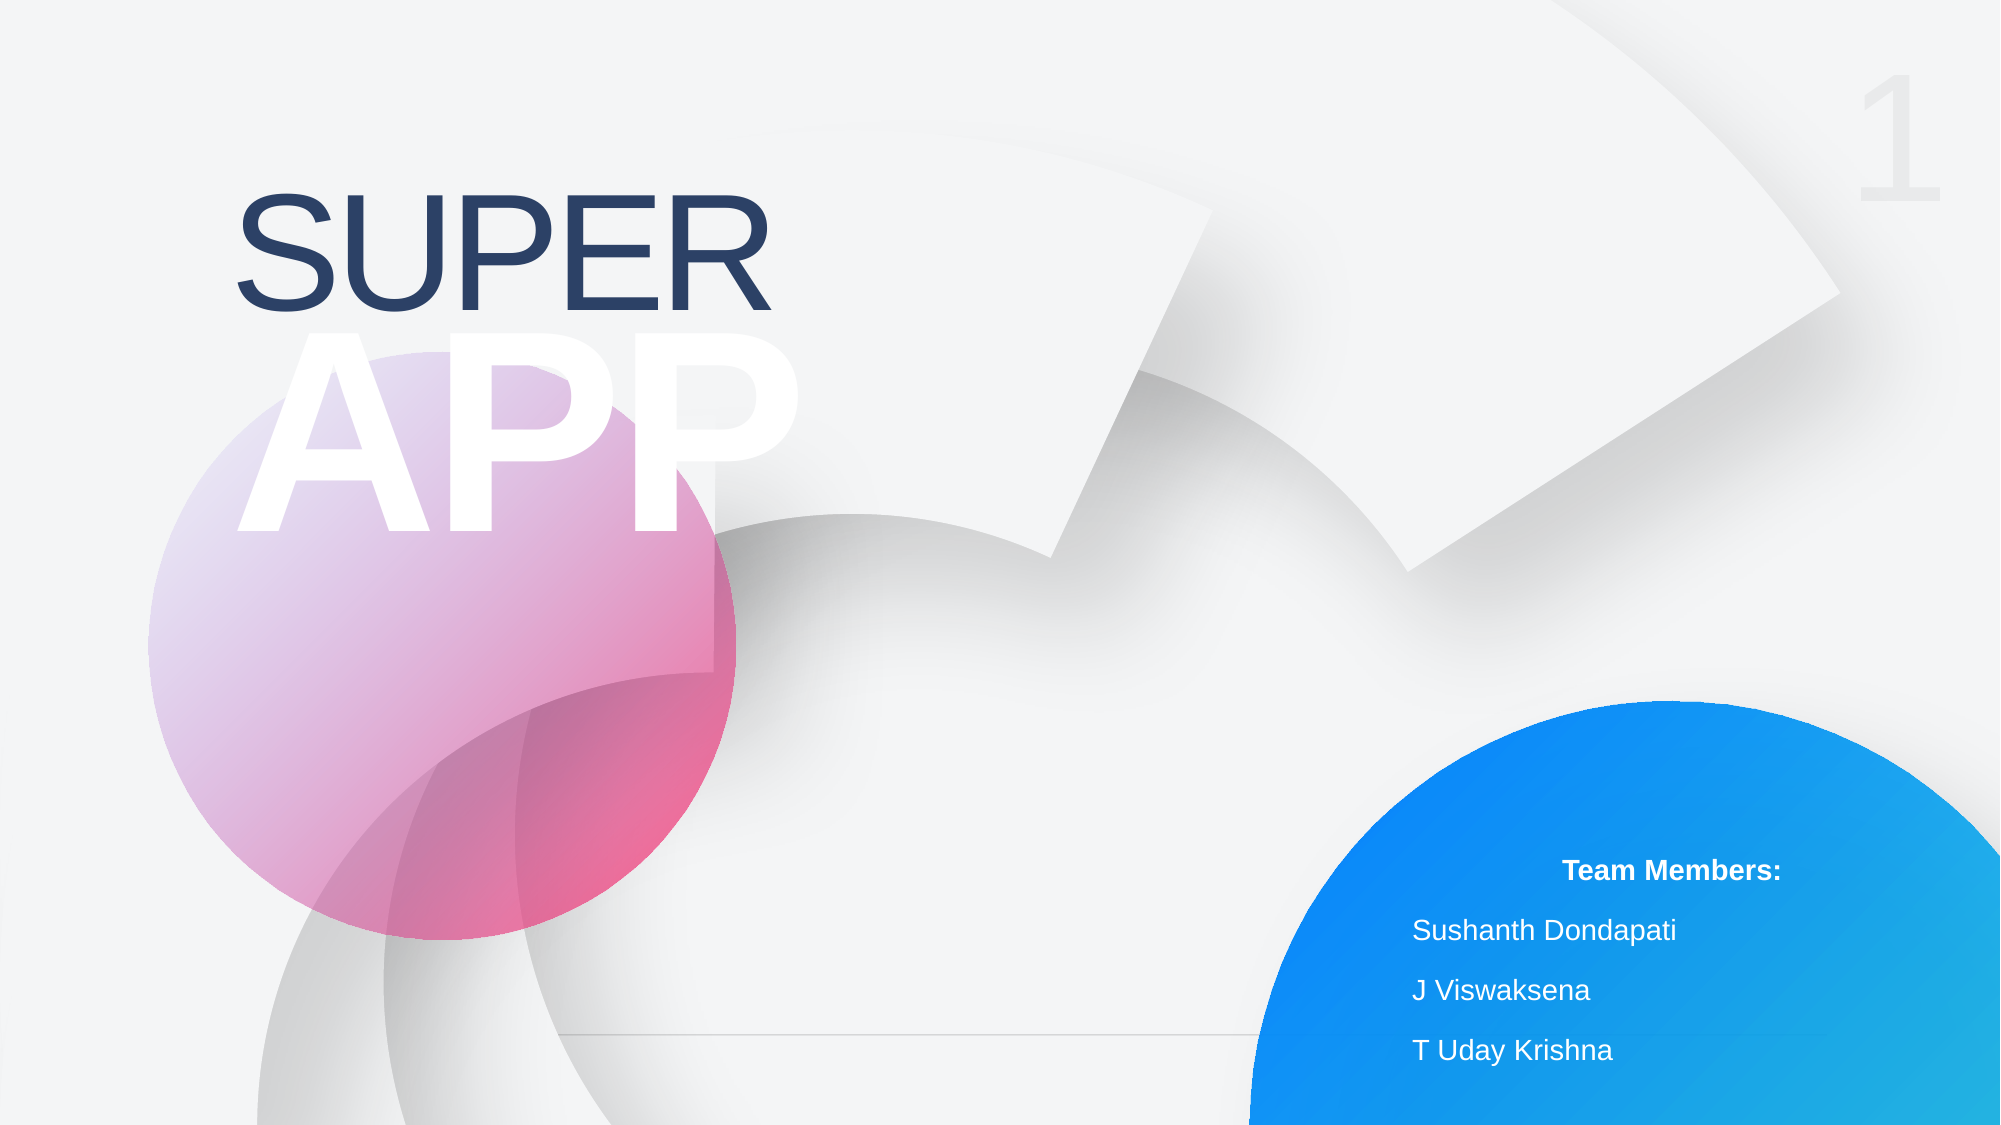

SUPER
APP

	Team Members:
Sushanth Dondapati
J Viswaksena
T Uday Krishna